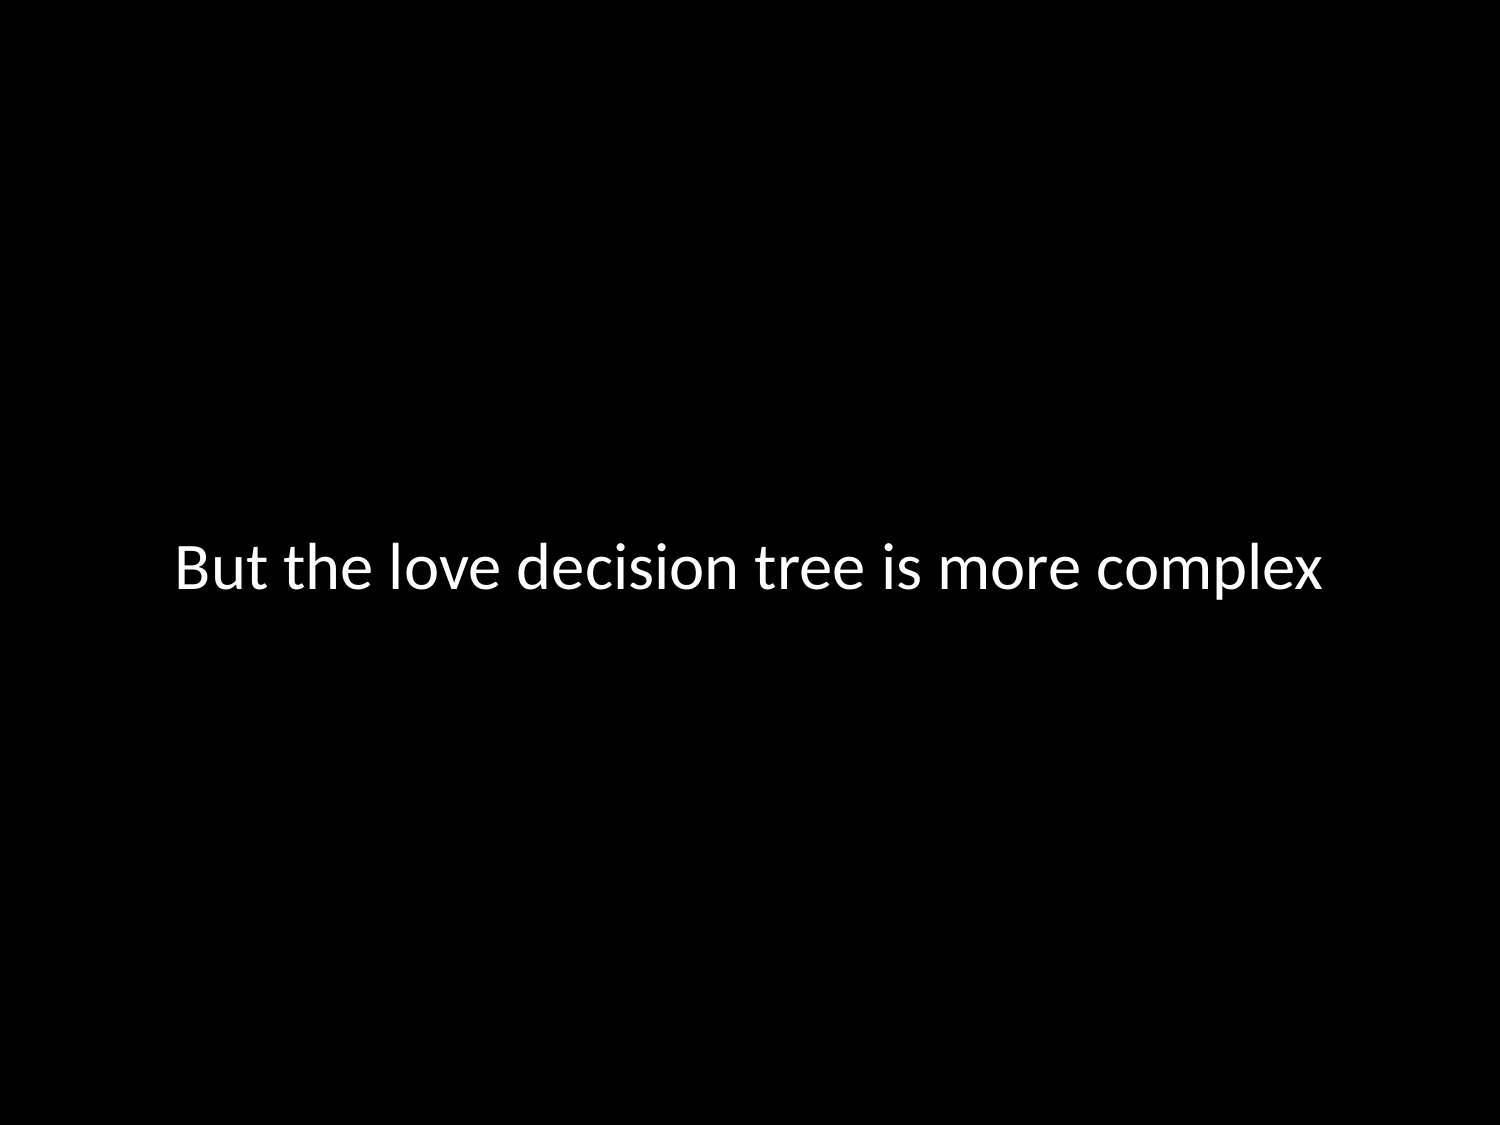

But the love decision tree is more complex
#